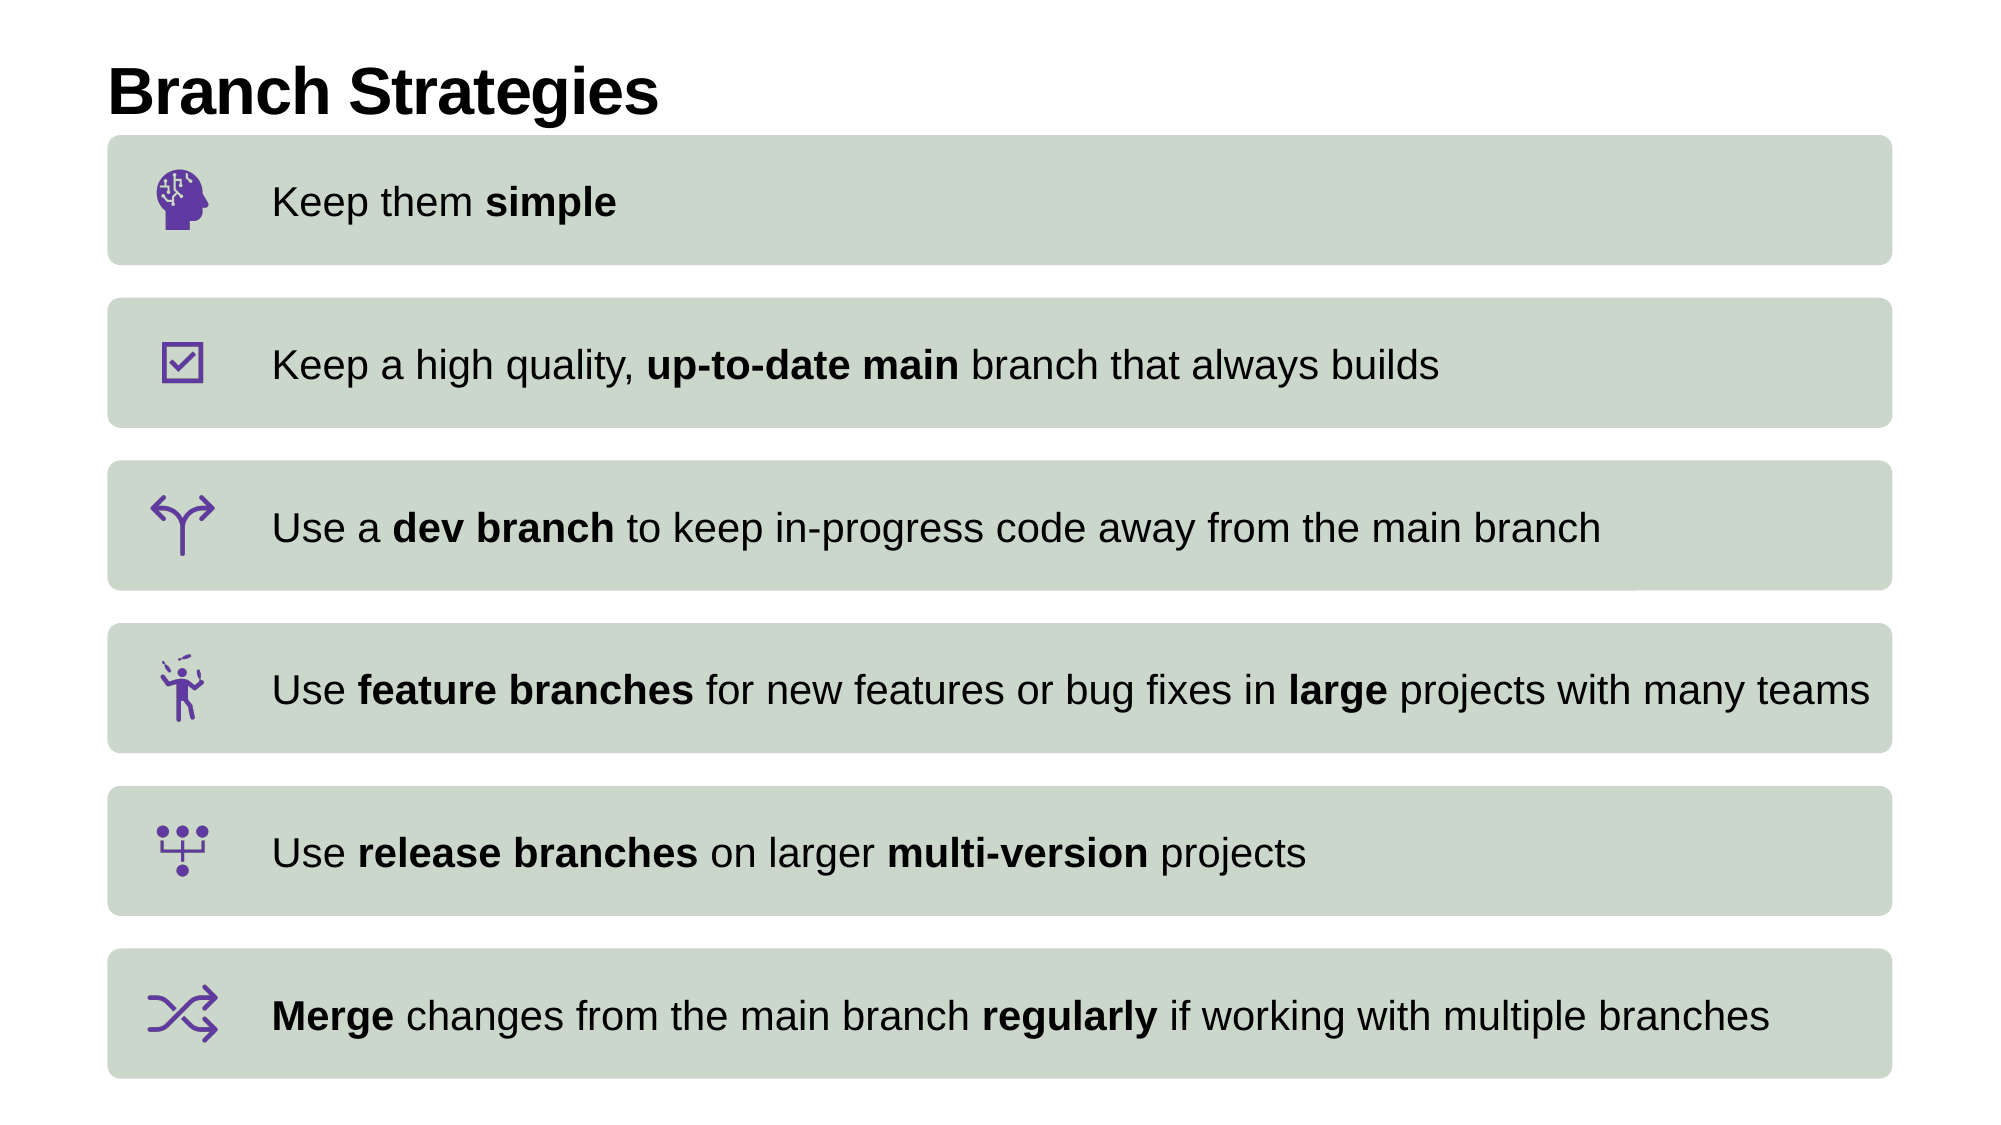

# Branch Strategies
Keep them simple
Keep a high quality, up-to-date main branch that always builds
Use a dev branch to keep in-progress code away from the main branch
Use feature branches for new features or bug fixes in large projects with many teams
Use release branches on larger multi-version projects
Merge changes from the main branch regularly if working with multiple branches